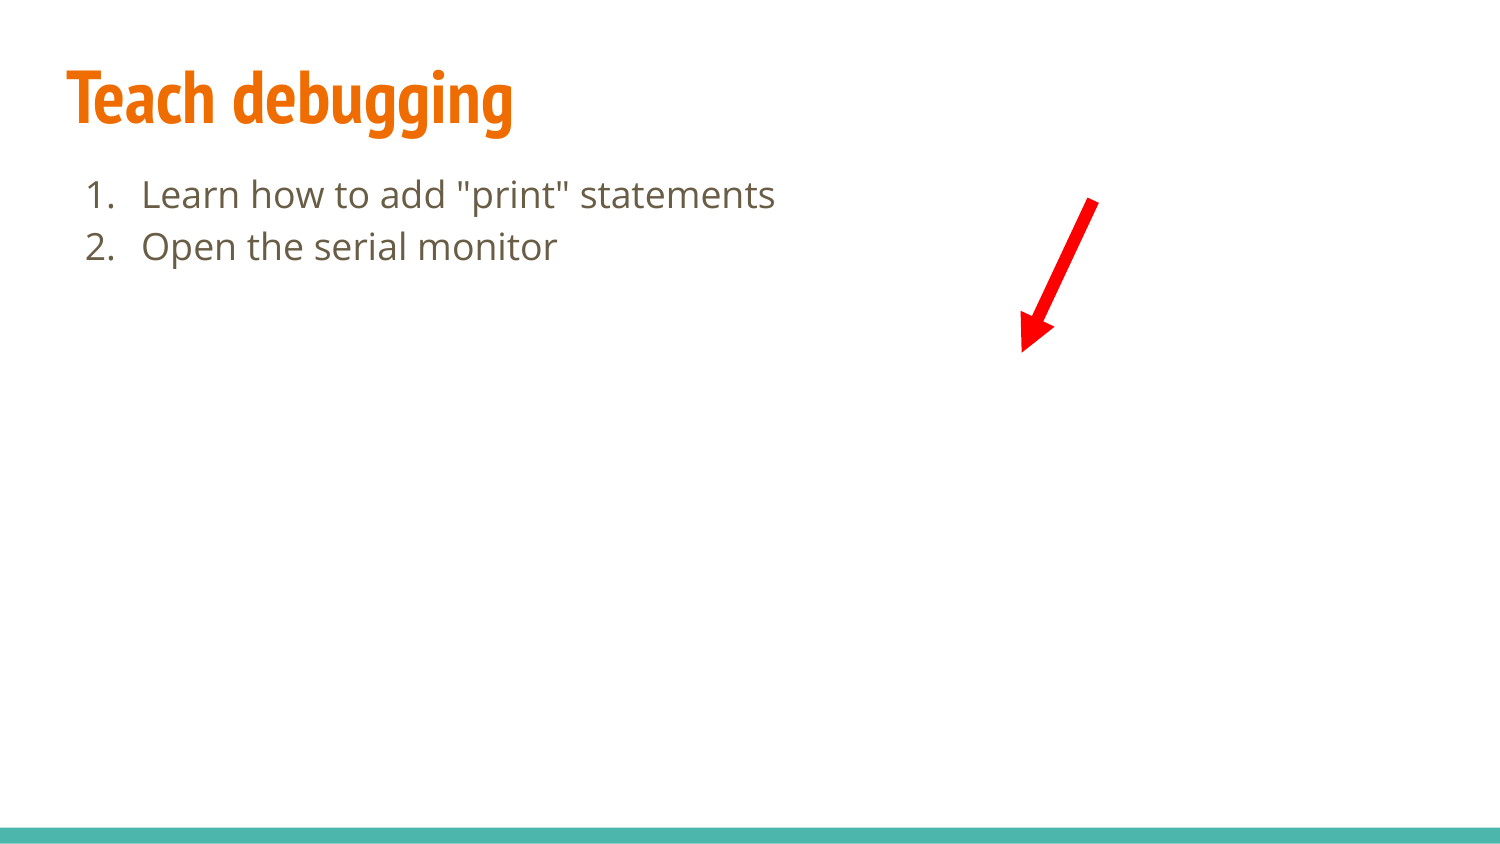

# Teach debugging
Learn how to add "print" statements
Open the serial monitor